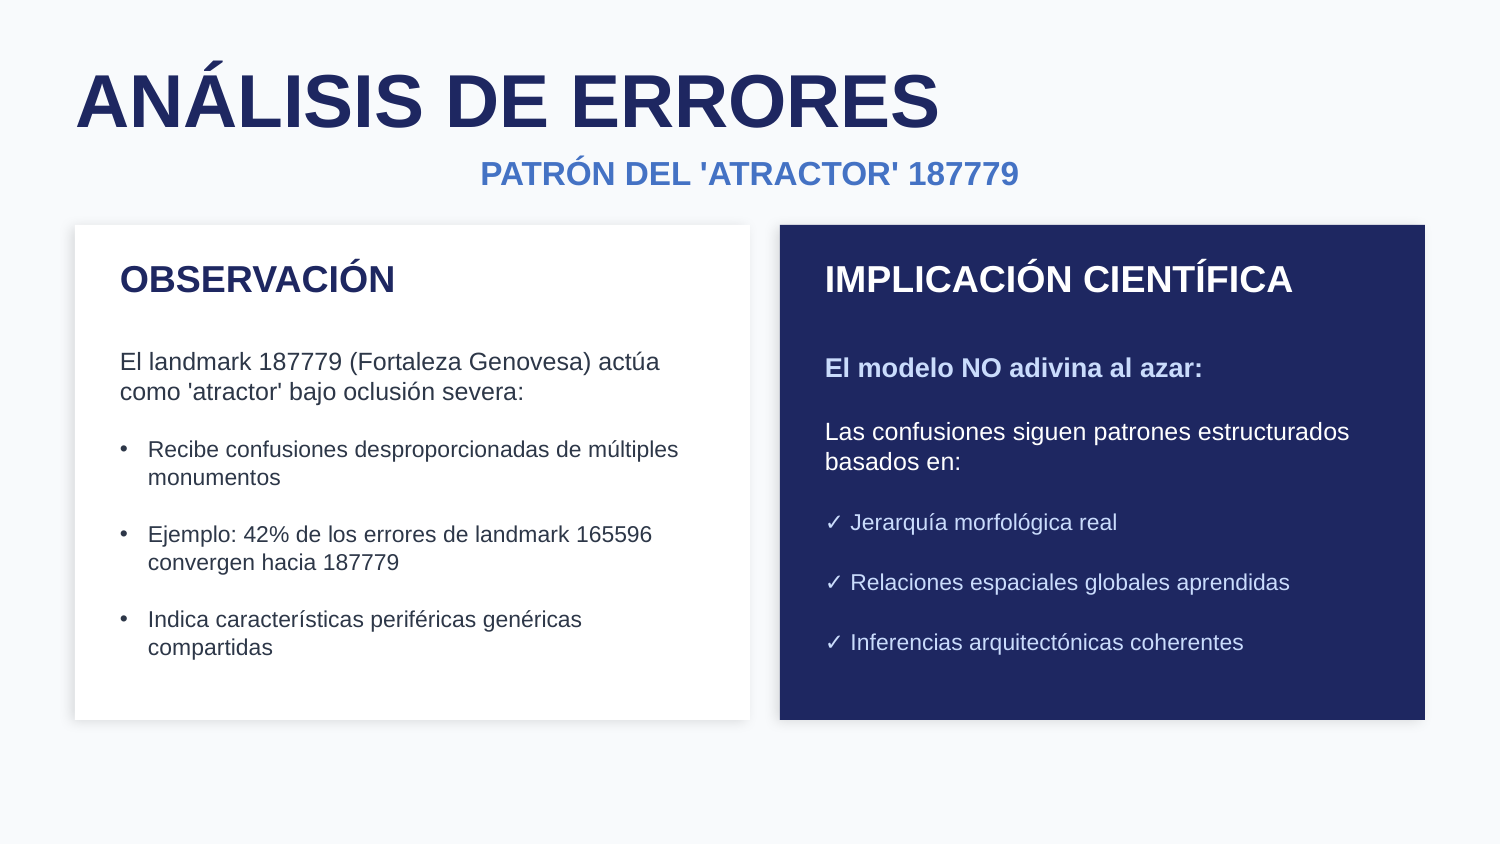

ANÁLISIS DE ERRORES
PATRÓN DEL 'ATRACTOR' 187779

OBSERVACIÓN
IMPLICACIÓN CIENTÍFICA
El landmark 187779 (Fortaleza Genovesa) actúa como 'atractor' bajo oclusión severa:

Recibe confusiones desproporcionadas de múltiples monumentos

Ejemplo: 42% de los errores de landmark 165596 convergen hacia 187779

Indica características periféricas genéricas compartidas
El modelo NO adivina al azar:

Las confusiones siguen patrones estructurados basados en:

✓ Jerarquía morfológica real

✓ Relaciones espaciales globales aprendidas

✓ Inferencias arquitectónicas coherentes